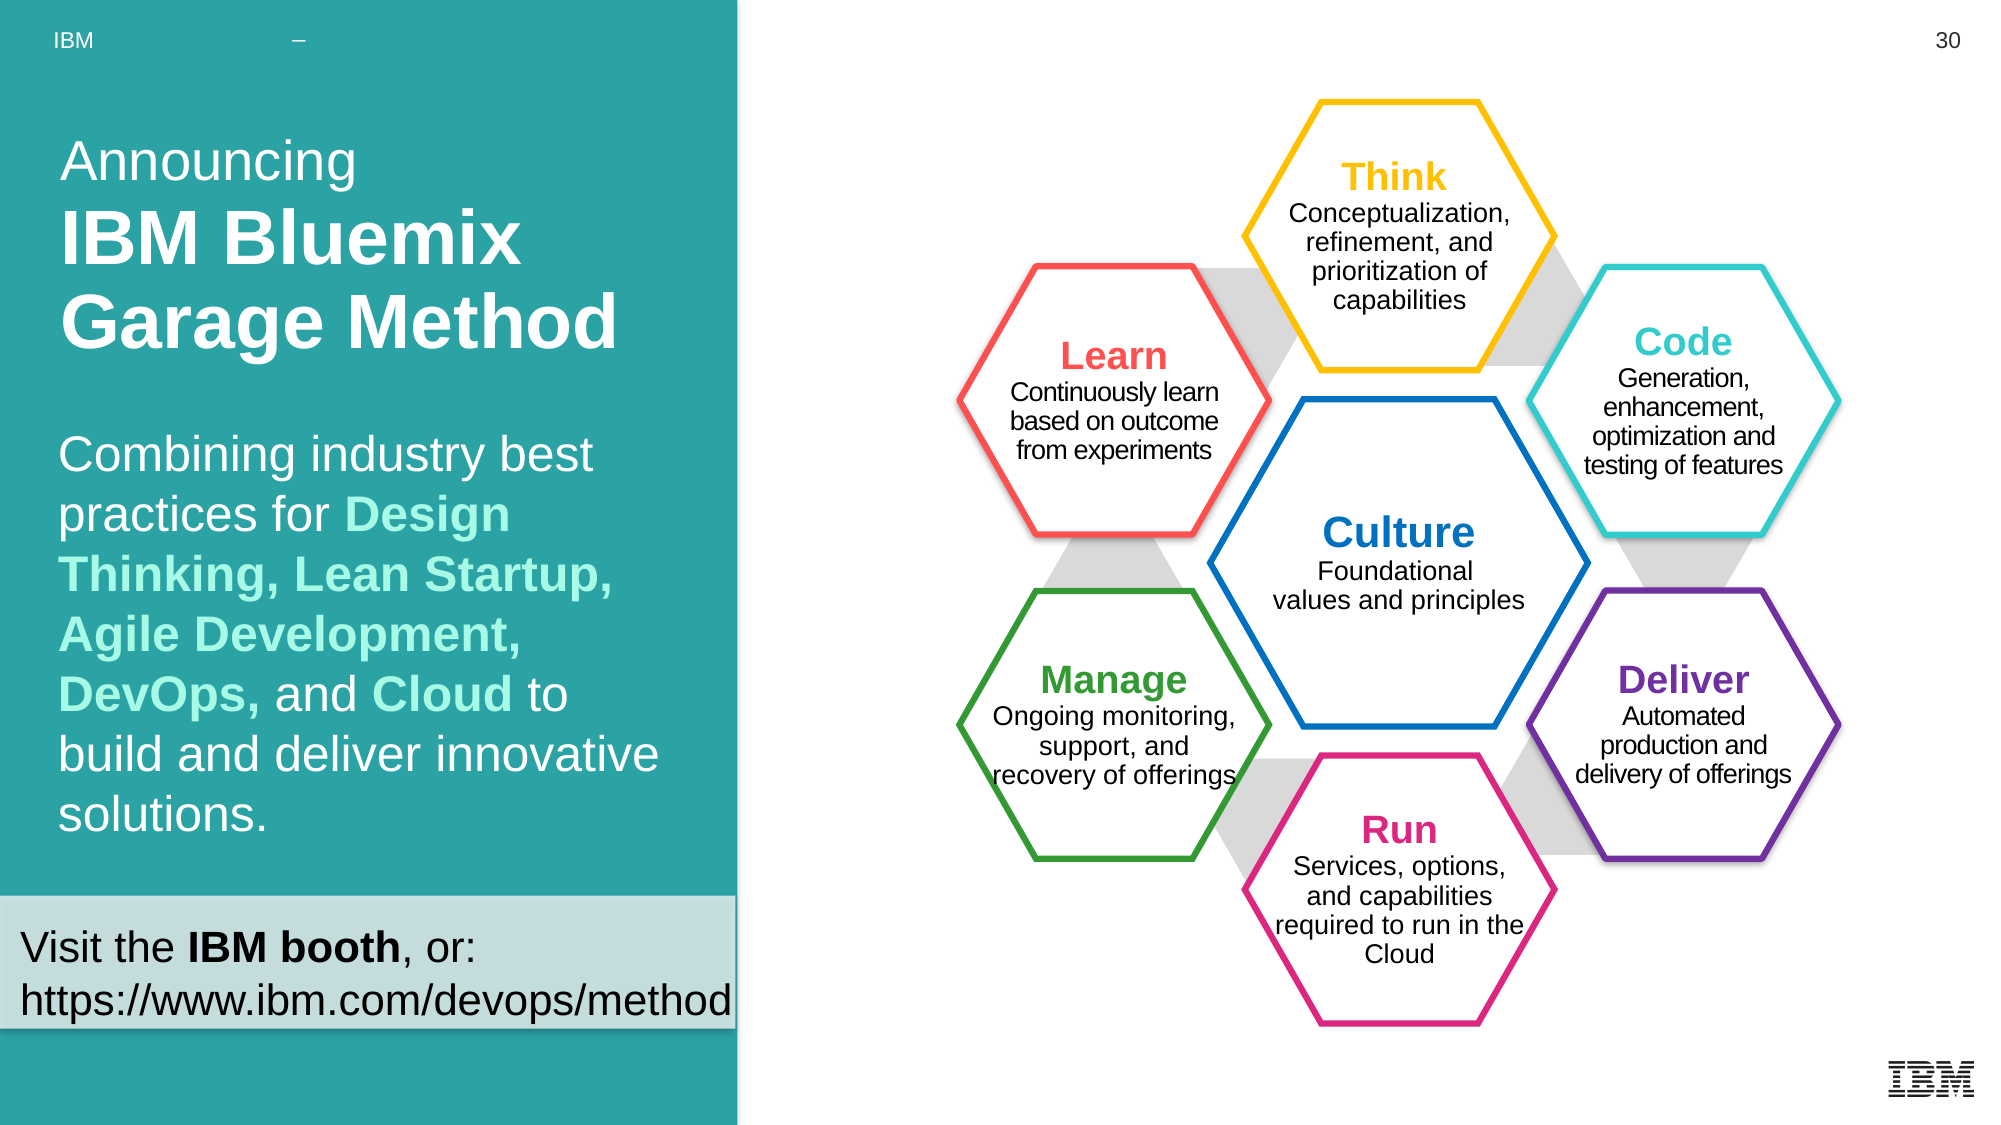

Think
Conceptualization, refinement, and prioritization of capabilities

Learn
Continuously learn based on outcome from experiments
Code
Generation, enhancement, optimization and testing of features

Culture
Foundational
values and principles

Deliver
Automated production and delivery of offerings
Manage
Ongoing monitoring, support, and recovery of offerings

Run
Services, options, and capabilities required to run in the Cloud

Announcing
IBM Bluemix Garage Method
Combining industry best practices for Design Thinking, Lean Startup, Agile Development, DevOps, and Cloud to build and deliver innovative solutions.

Visit the IBM booth, or:
https://www.ibm.com/devops/method